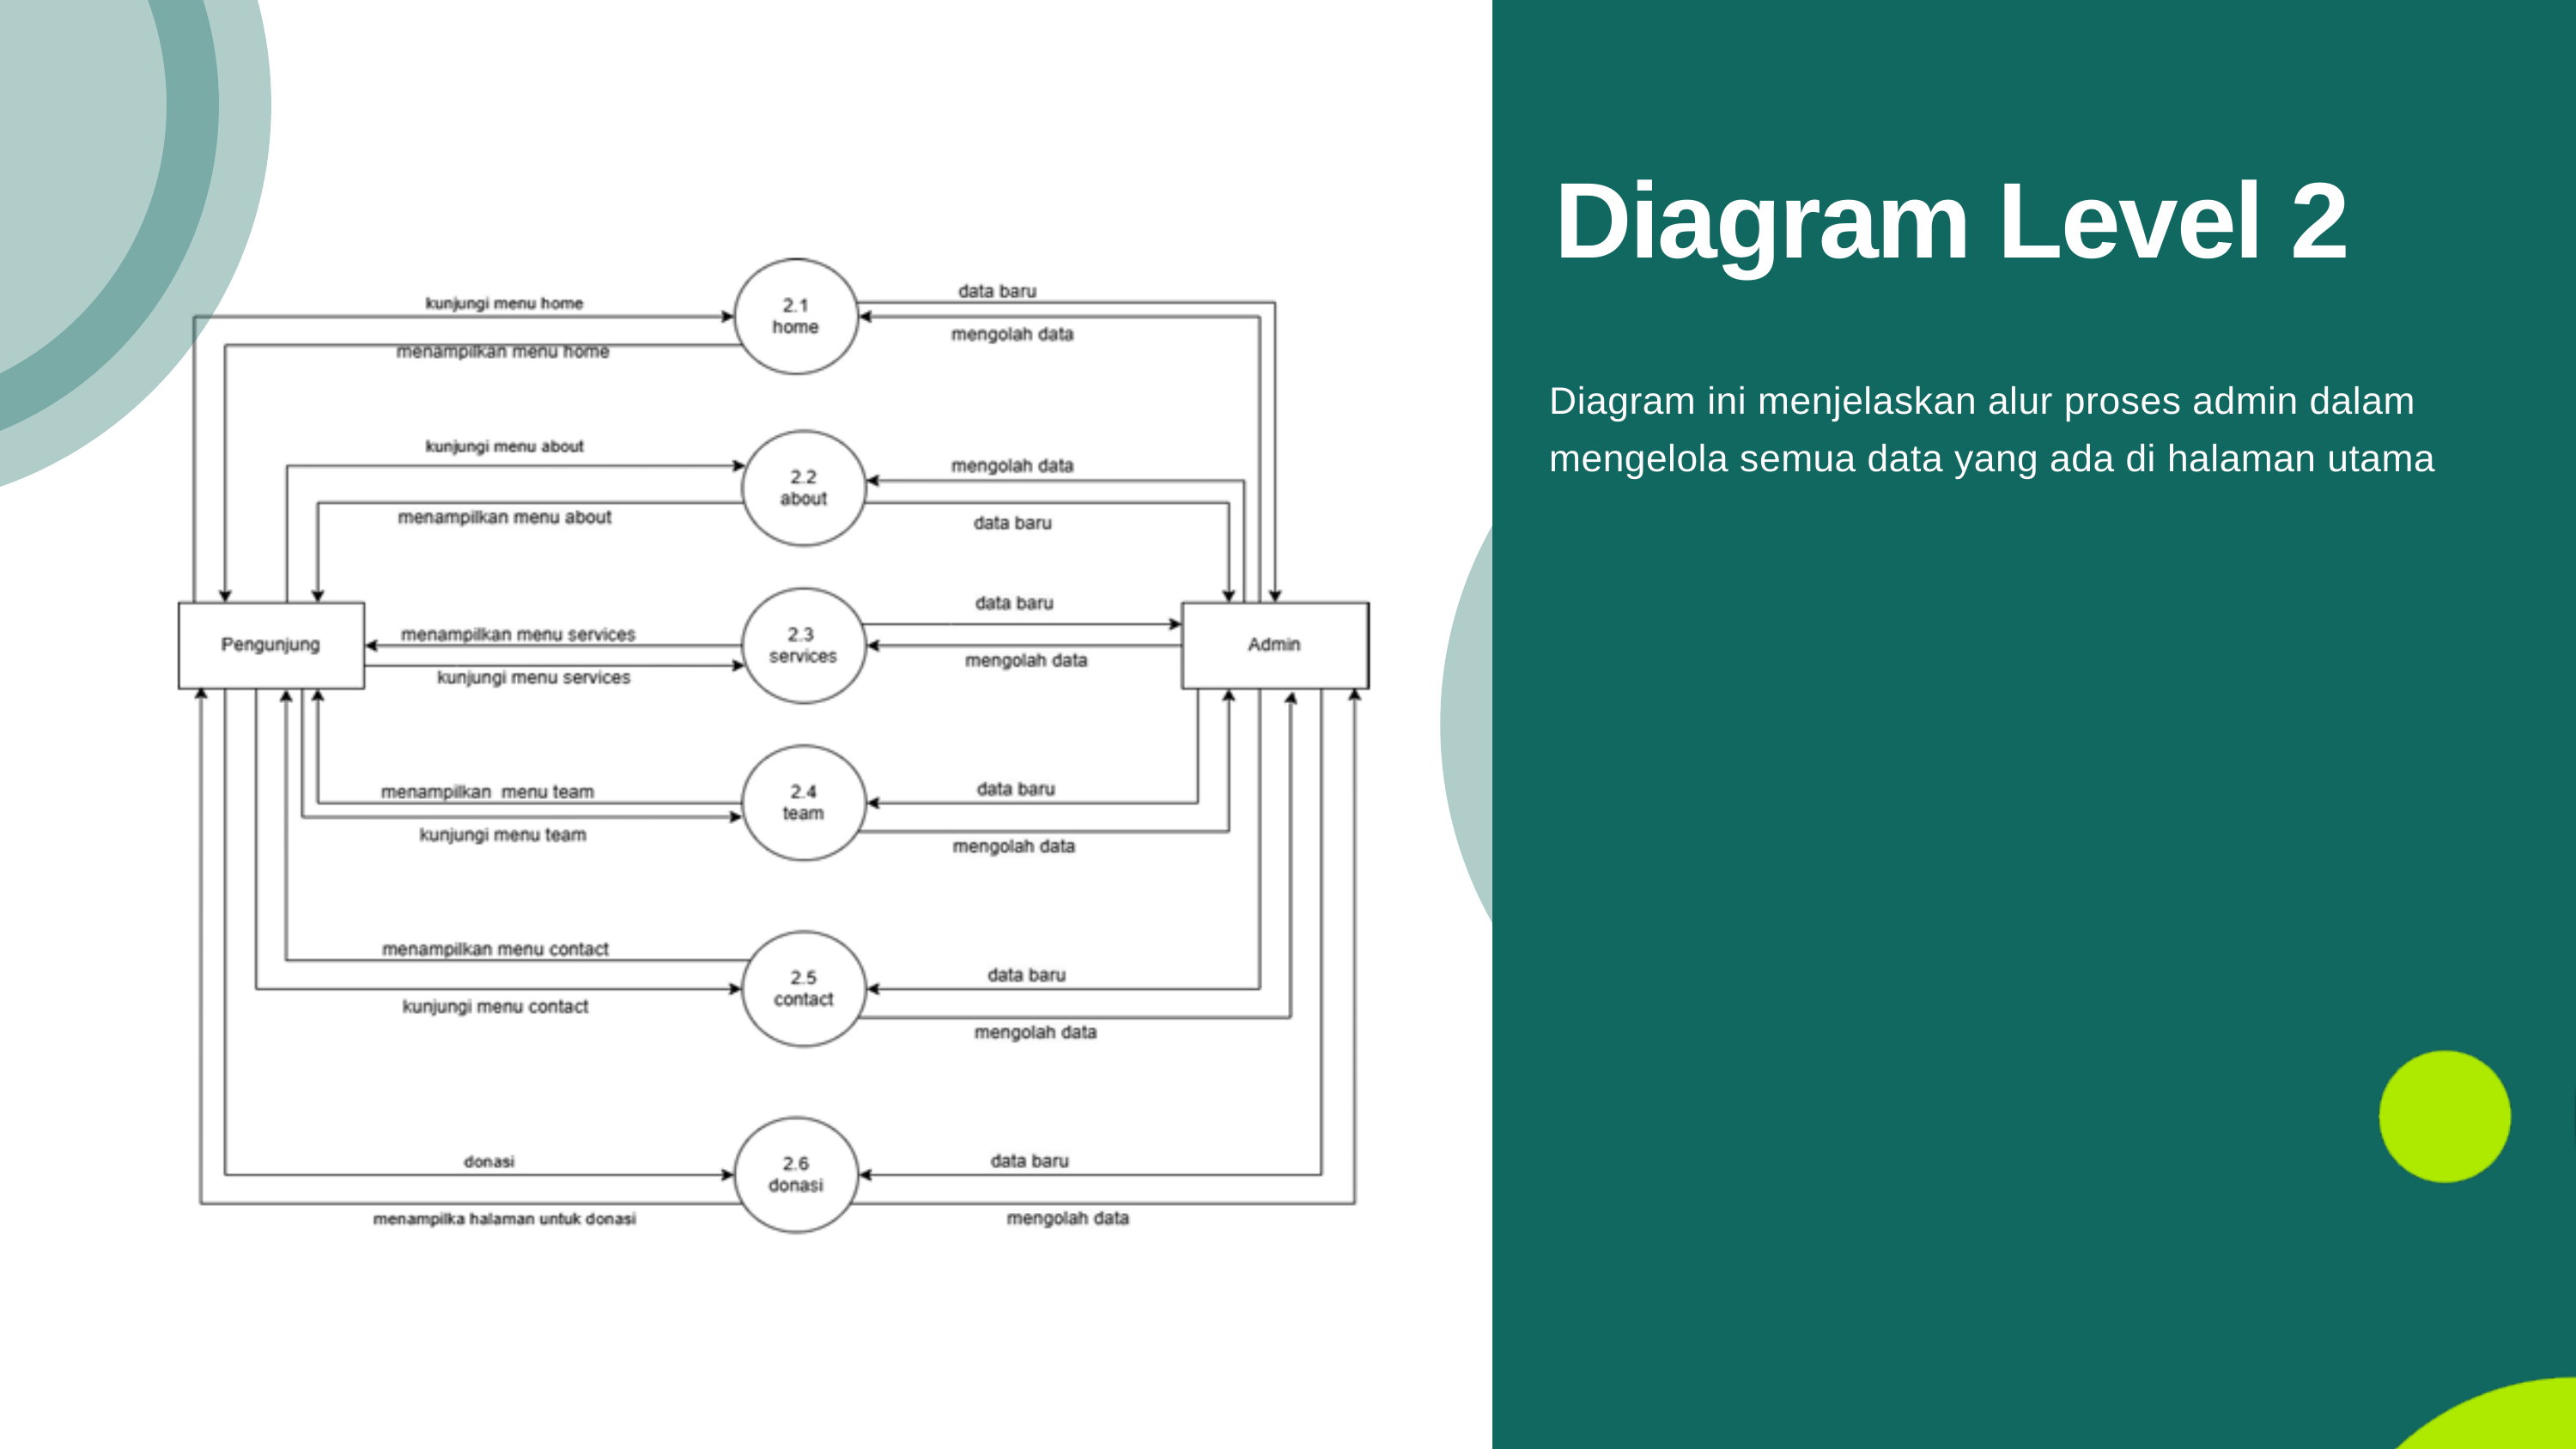

Diagram Level 2

Diagram ini menjelaskan alur proses admin dalam mengelola semua data yang ada di halaman utama